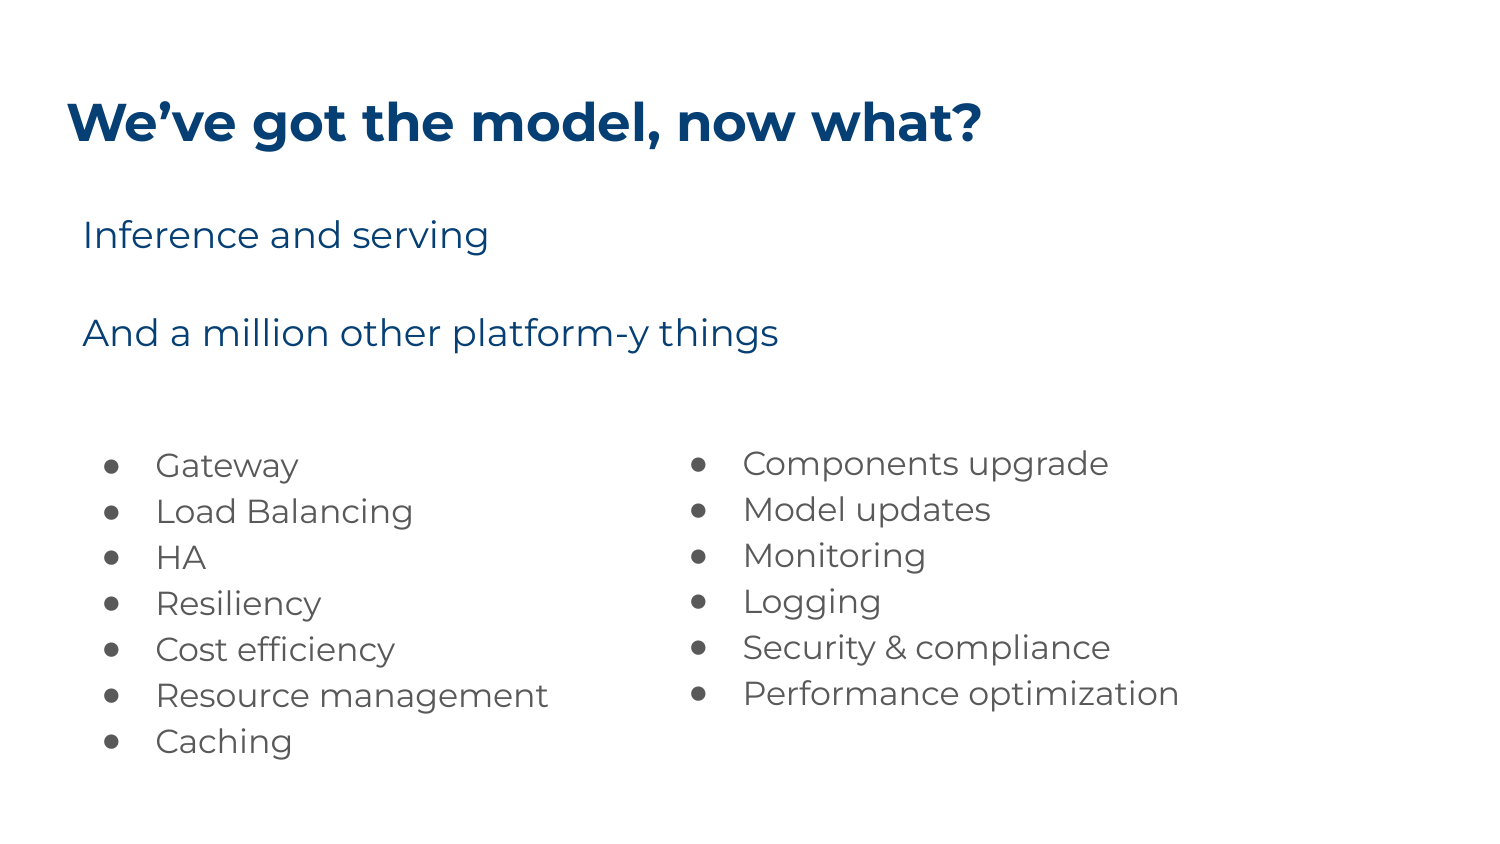

# We’ve got the model, now what?
Inference and serving
And a million other platform-y things
Components upgrade
Model updates
Monitoring
Logging
Security & compliance
Performance optimization
Gateway
Load Balancing
HA
Resiliency
Cost efficiency
Resource management
Caching